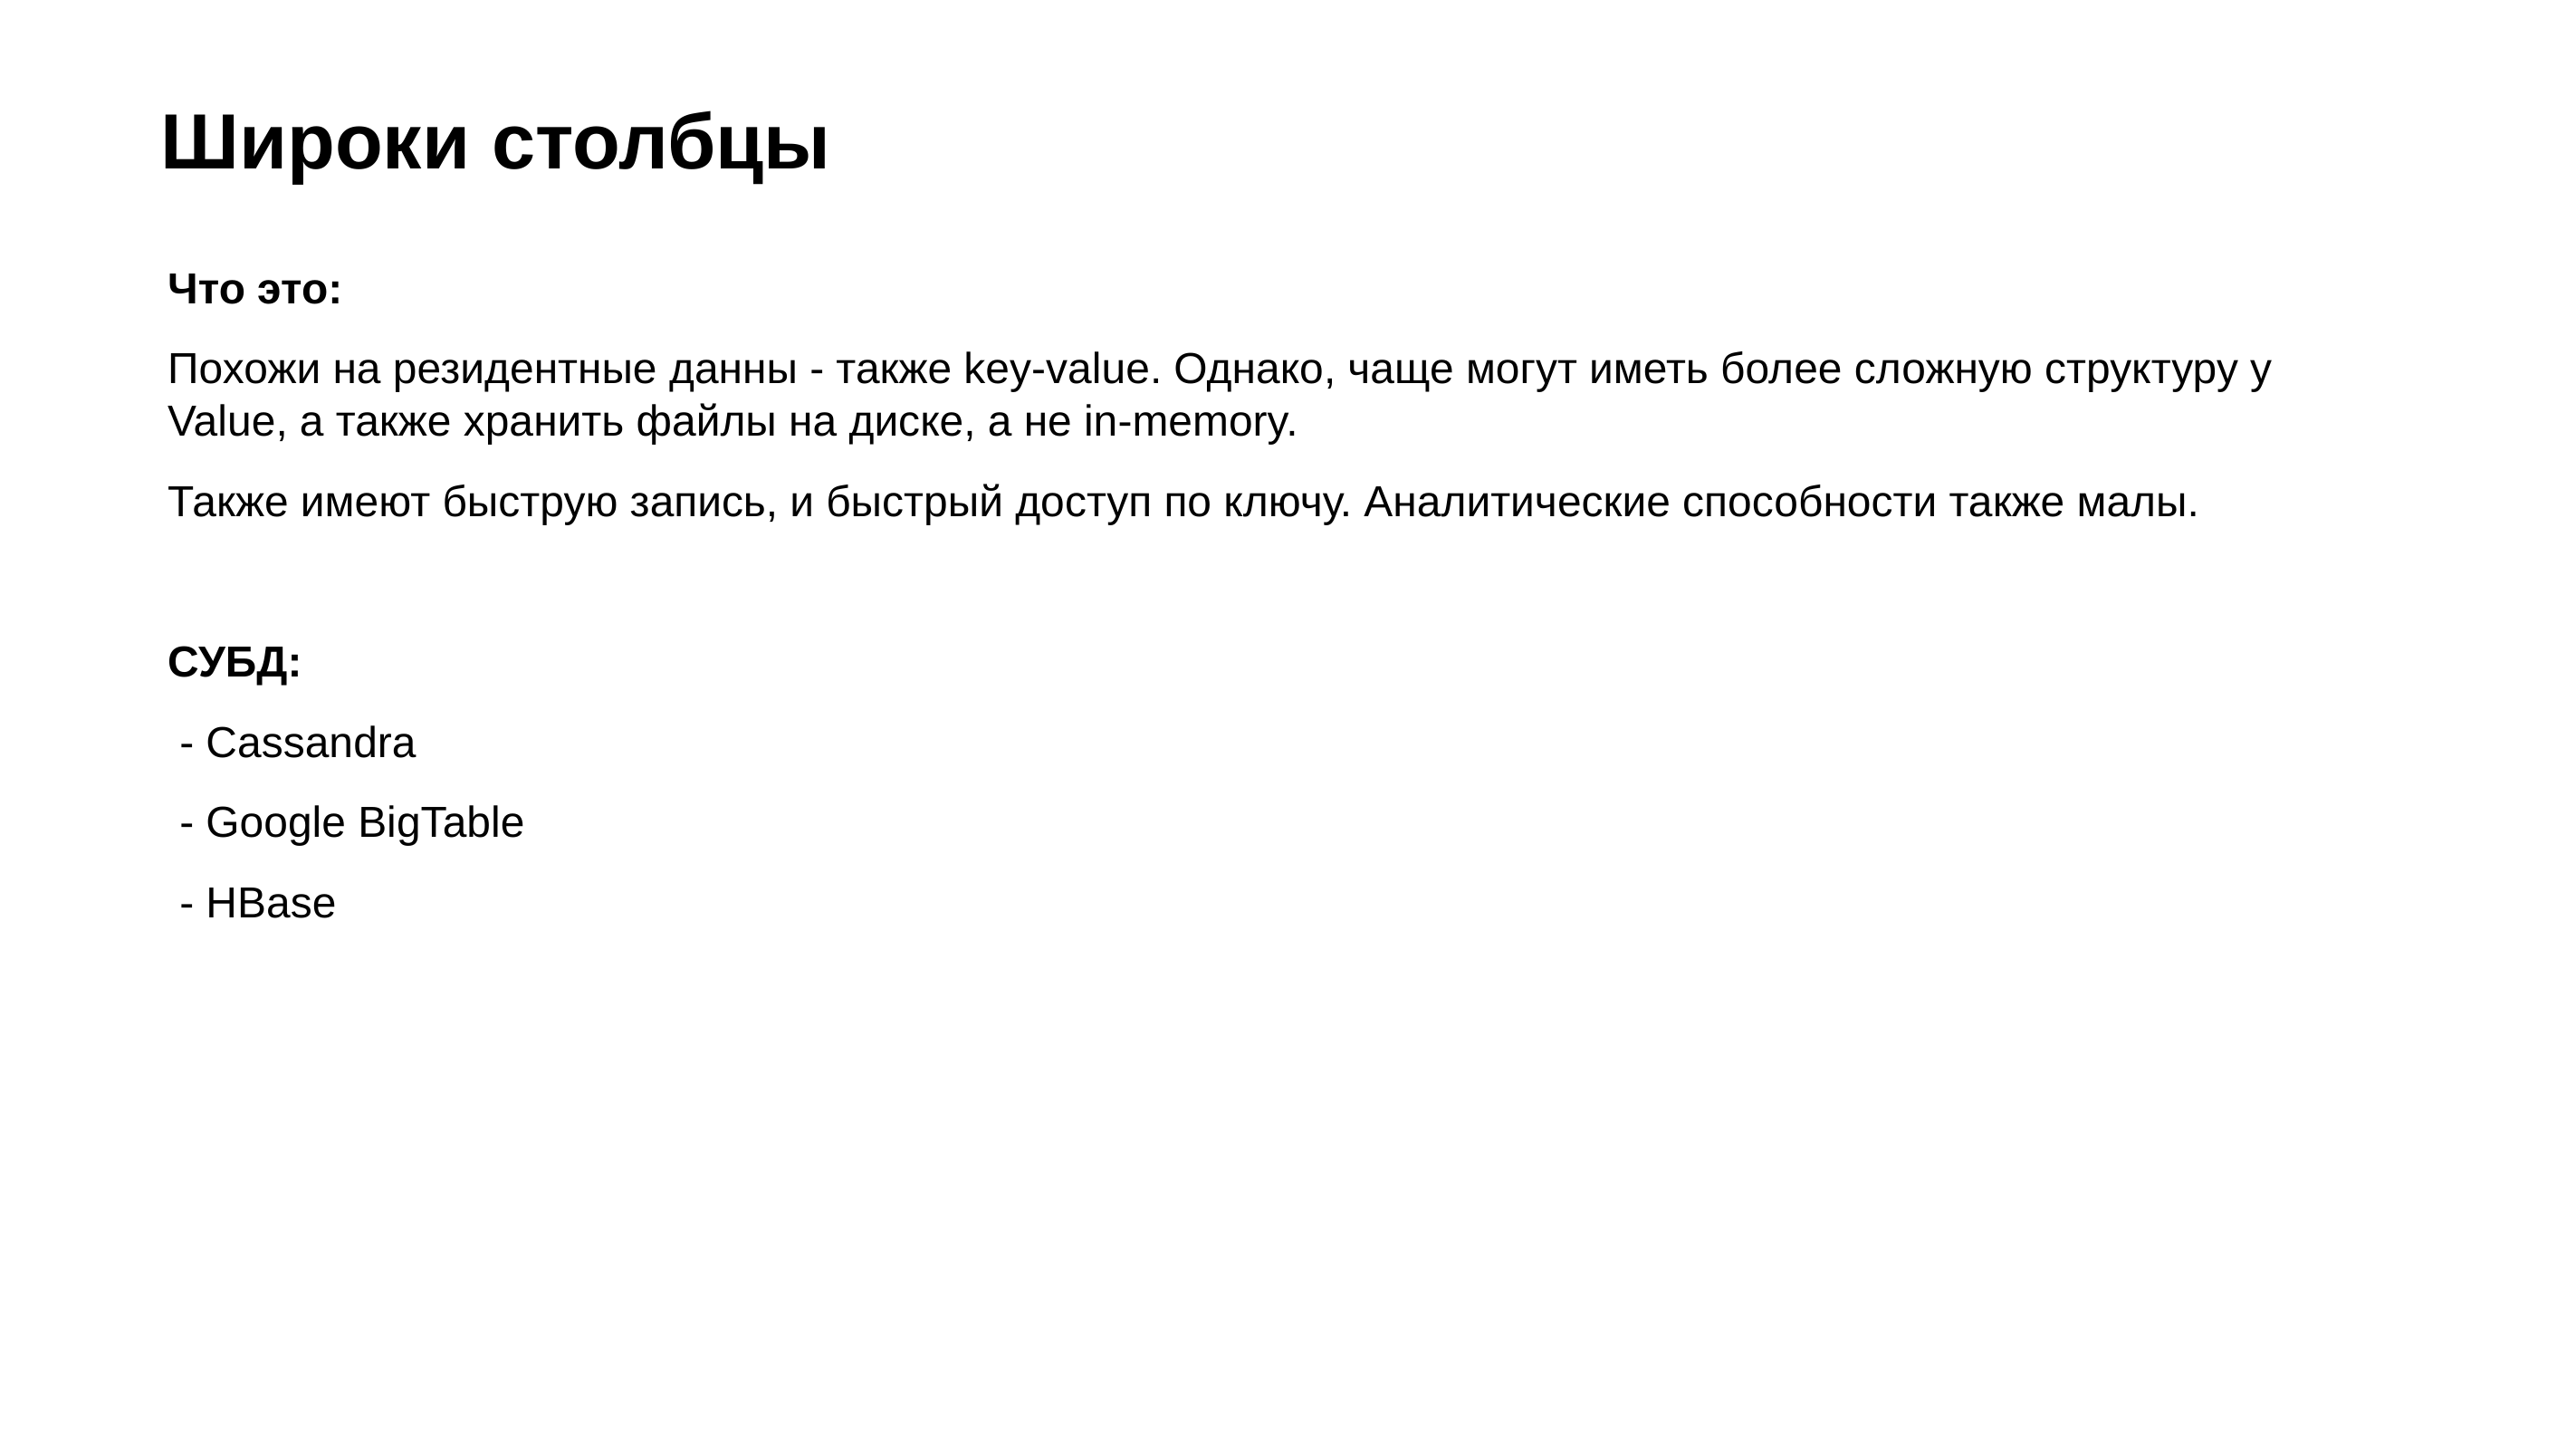

# Широки столбцы
Что это:
Похожи на резидентные данны - также key-value. Однако, чаще могут иметь более сложную структуру у Value, а также хранить файлы на диске, а не in-memory.
Также имеют быструю запись, и быстрый доступ по ключу. Аналитические способности также малы.

СУБД:
 - Cassandra
 - Google BigTable
 - HBase

50